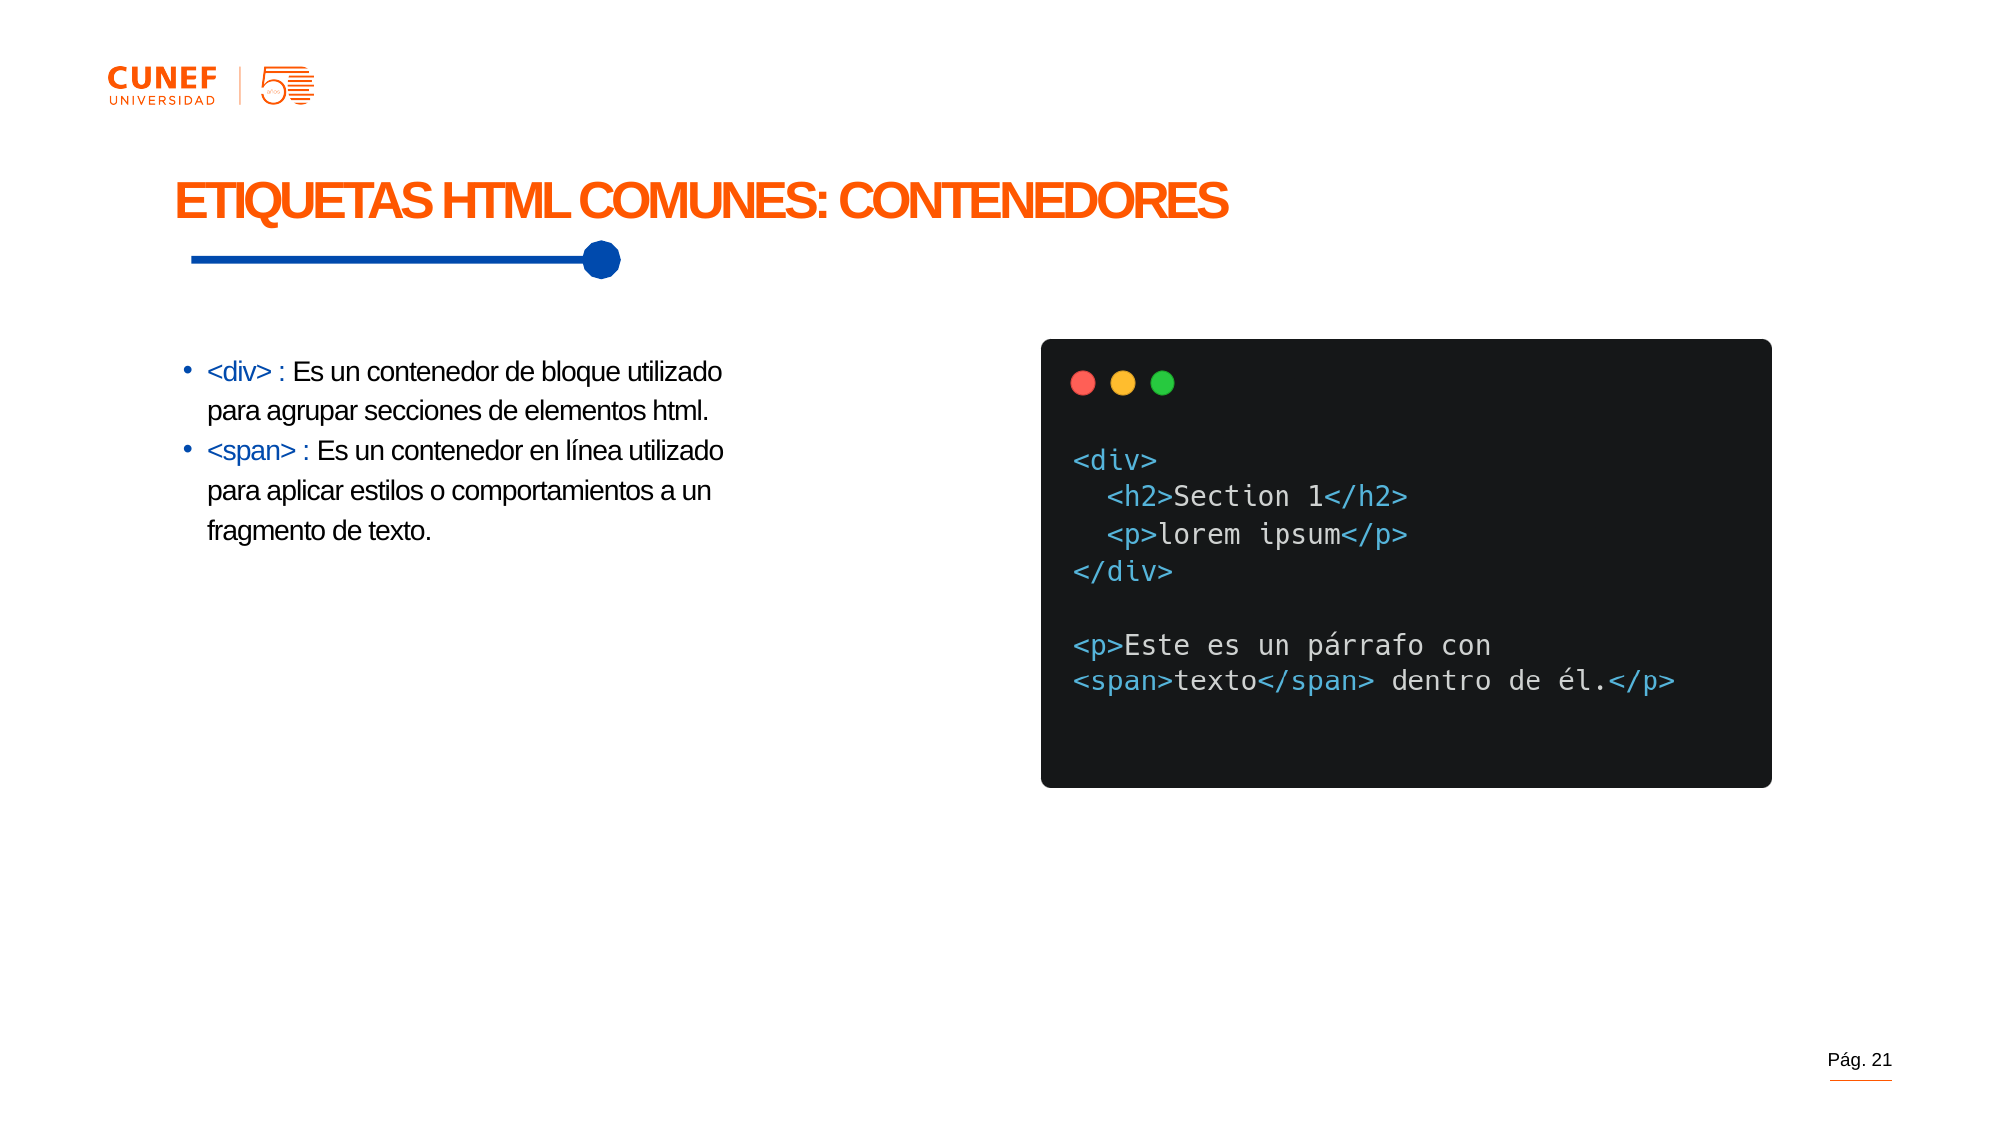

ETIQUETAS HTML COMUNES: CONTENEDORES

<div> : Es un contenedor de bloque utilizado para agrupar secciones de elementos html.
<span> : Es un contenedor en línea utilizado para aplicar estilos o comportamientos a un fragmento de texto.